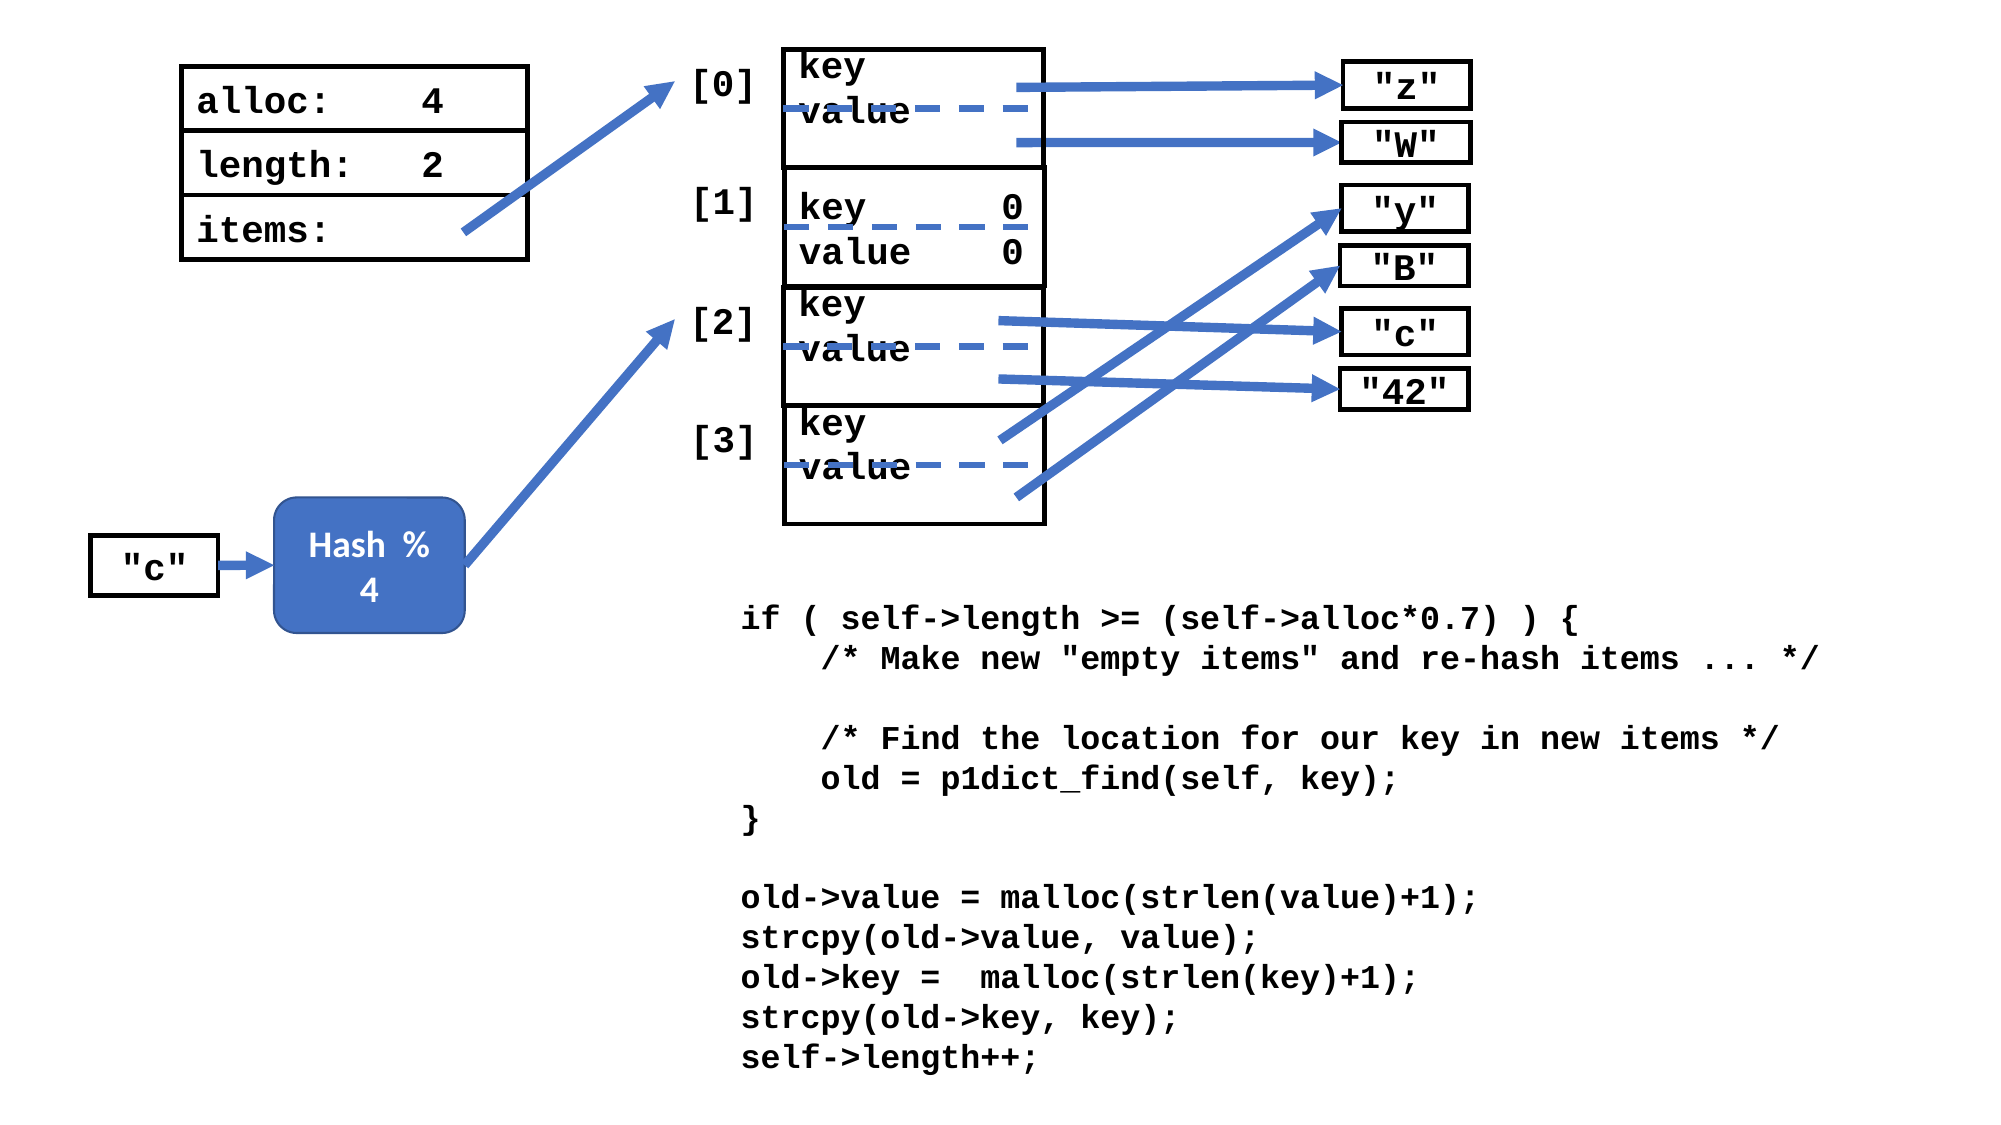

key
value
[0]
"z"
alloc:    4
"W"
length:   2
key      0
value    0
[1]
"y"
items:
"B"
key
value
[2]
"c"
"42"
key
value
[3]
Hash  % 4
"c"
if ( self->length >= (self->alloc*0.7) ) {
    /* Make new "empty items" and re-hash items ... */

    /* Find the location for our key in new items */
    old = p1dict_find(self, key);
}

old->value = malloc(strlen(value)+1);
strcpy(old->value, value);
old->key =  malloc(strlen(key)+1);
strcpy(old->key, key);
self->length++;